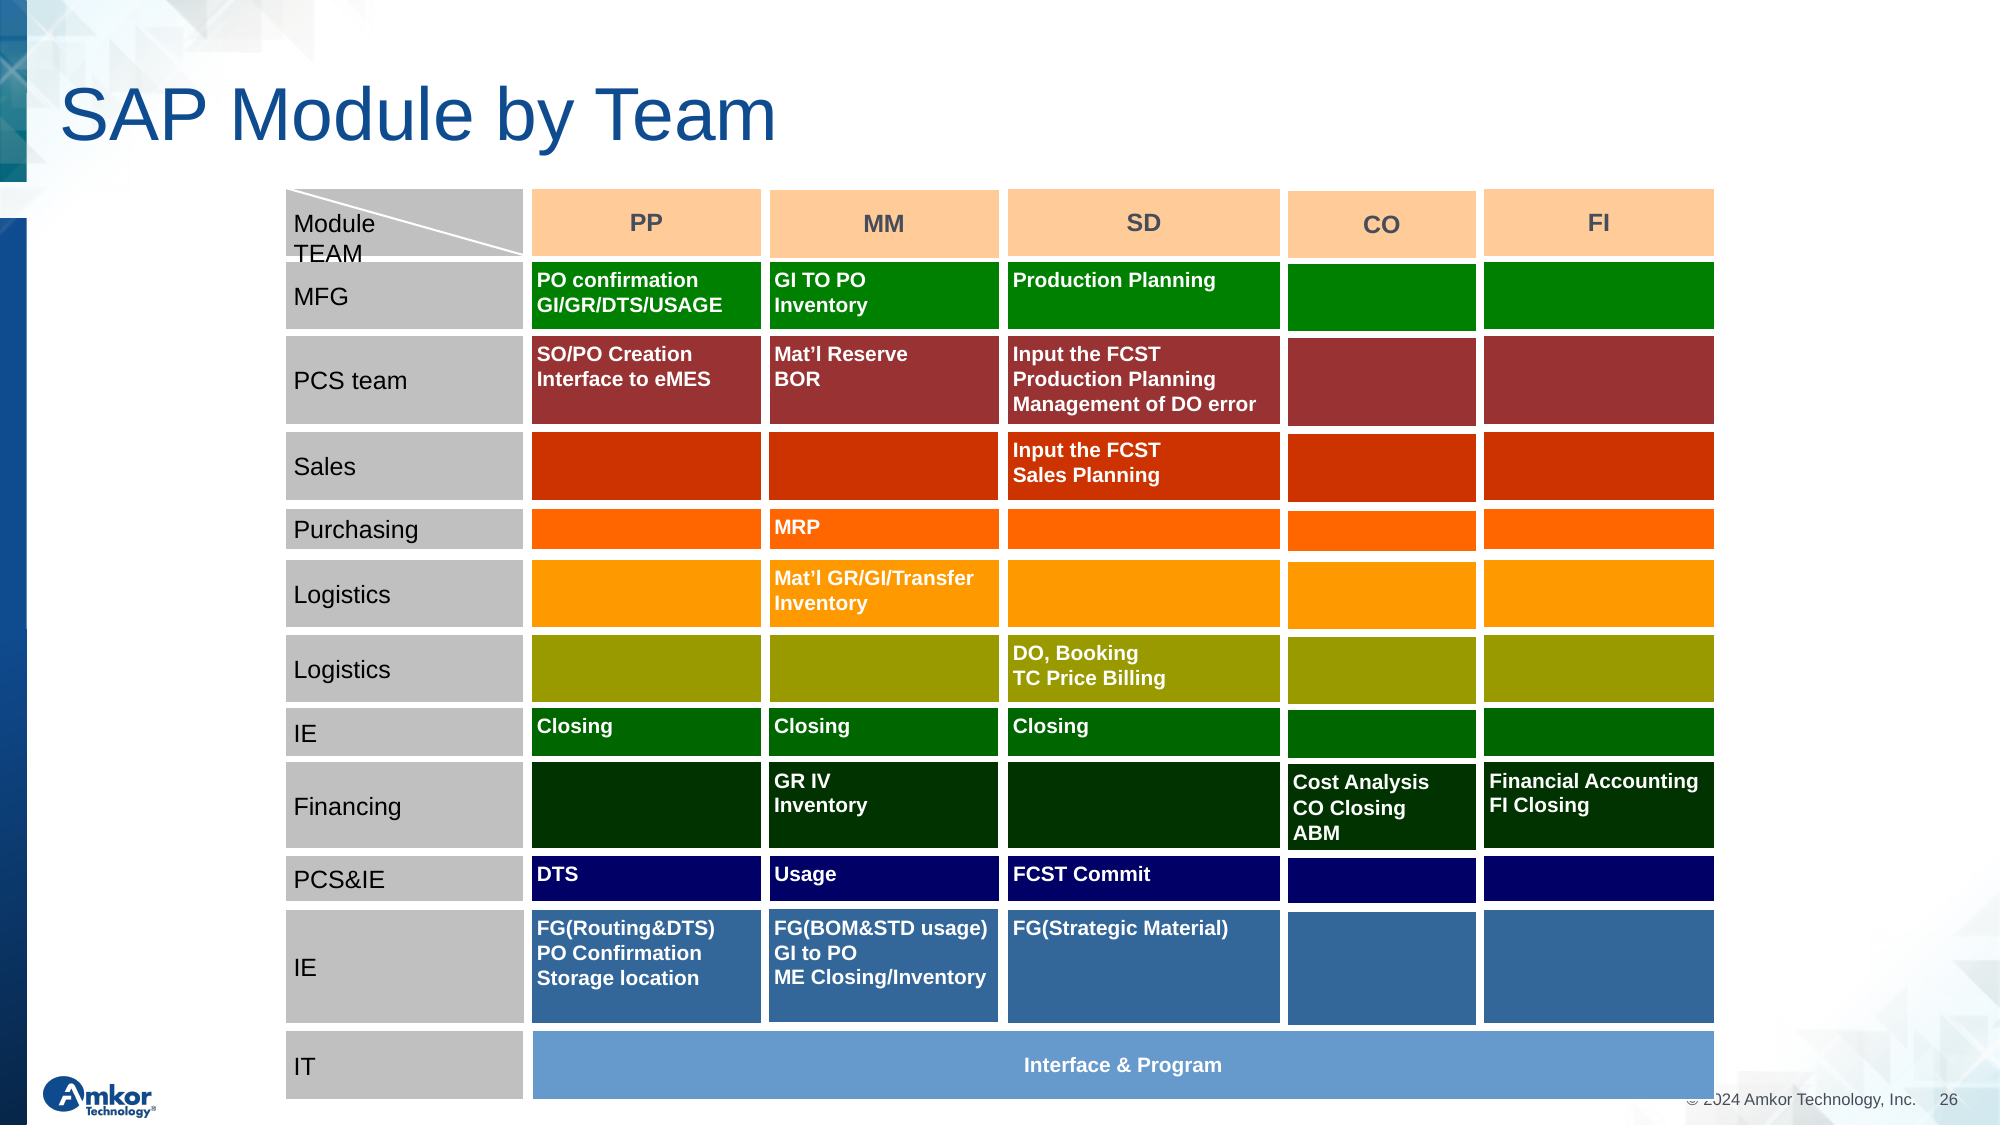

# SAP Module by Team
                              Module
TEAM
PP
SD
FI

MM
CO
MFG
PO confirmation
GI/GR/DTS/USAGE
GI TO PO
Inventory
Production Planning

PCS team
SO/PO Creation
Interface to eMES
Mat’l Reserve
BOR
Input the FCST
Production Planning
Management of DO error

Sales

Input the FCST
Sales Planning

Purchasing

MRP

Logistics

Mat’l GR/GI/Transfer
Inventory

Logistics

DO, Booking
TC Price Billing

IE
Closing
Closing
Closing

Financing

GR IV
Inventory

Financial Accounting
FI Closing
Cost Analysis
CO Closing
ABM
PCS&IE
DTS
Usage
FCST Commit

FG(BOM&STD usage)
GI to PO
ME Closing/Inventory
IE
FG(Routing&DTS)
PO Confirmation
Storage location
FG(Strategic Material)

IT
Interface & Program